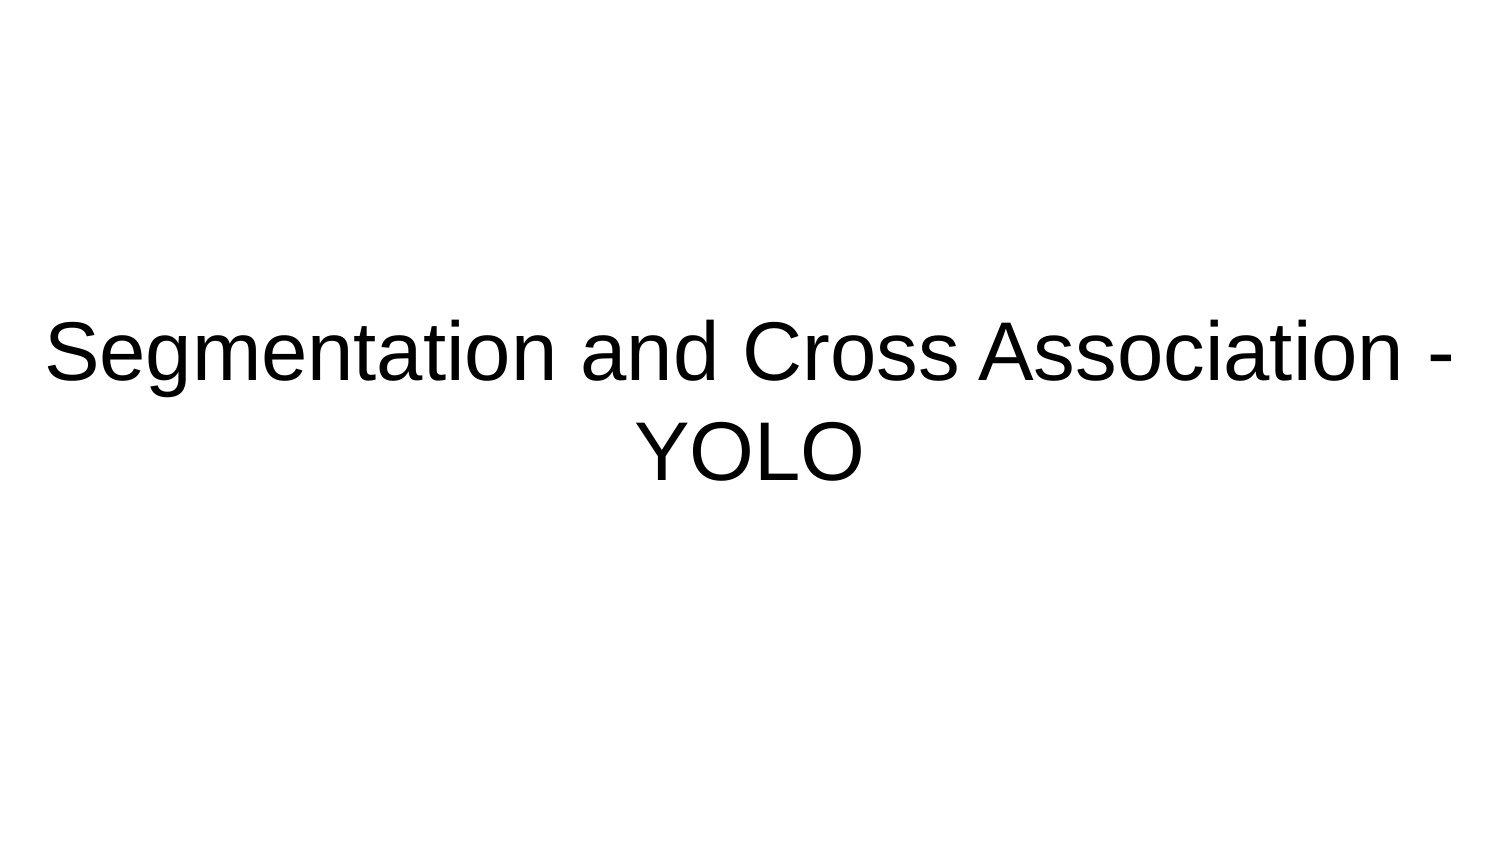

# Segmentation and Cross Association - YOLO